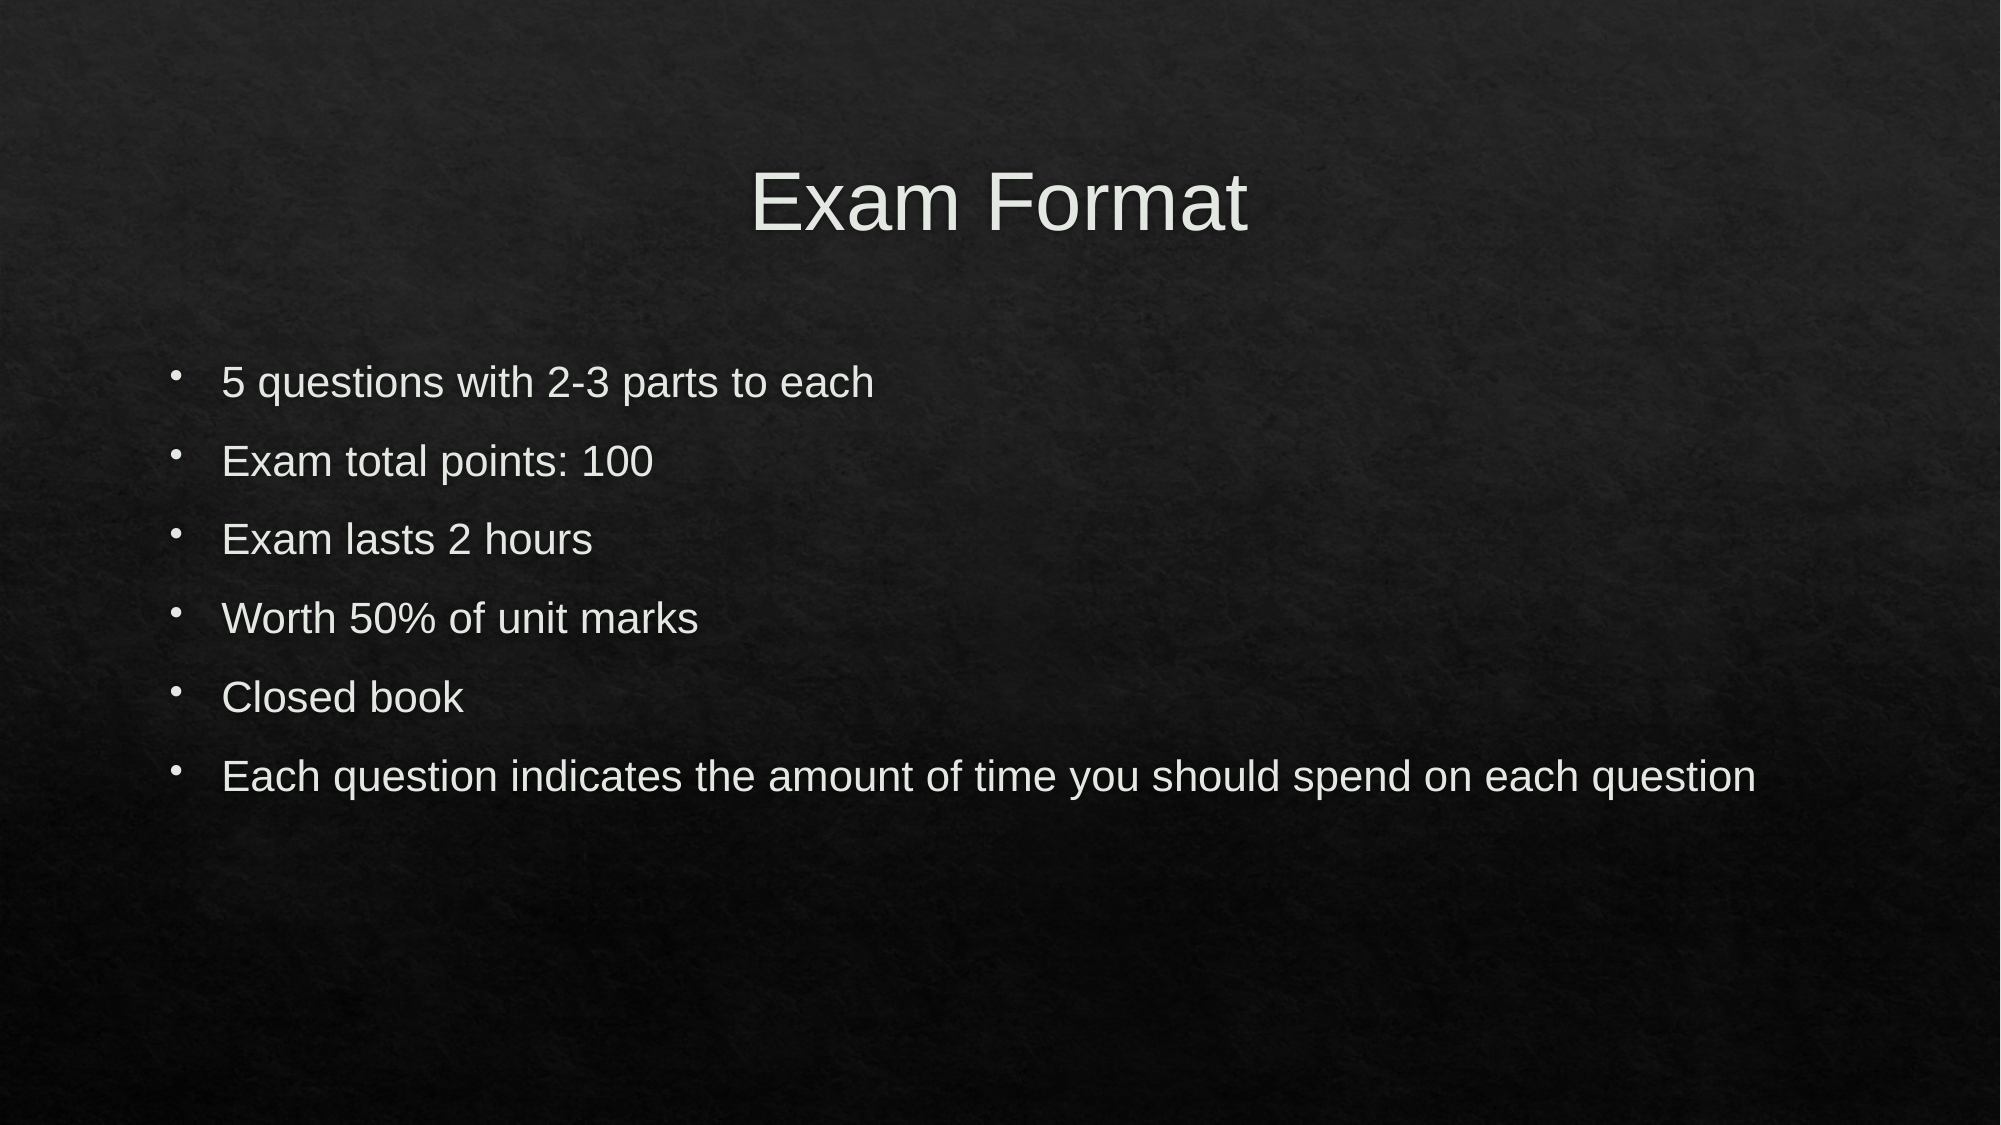

# Exam Format
5 questions with 2-3 parts to each
Exam total points: 100
Exam lasts 2 hours
Worth 50% of unit marks
Closed book
Each question indicates the amount of time you should spend on each question